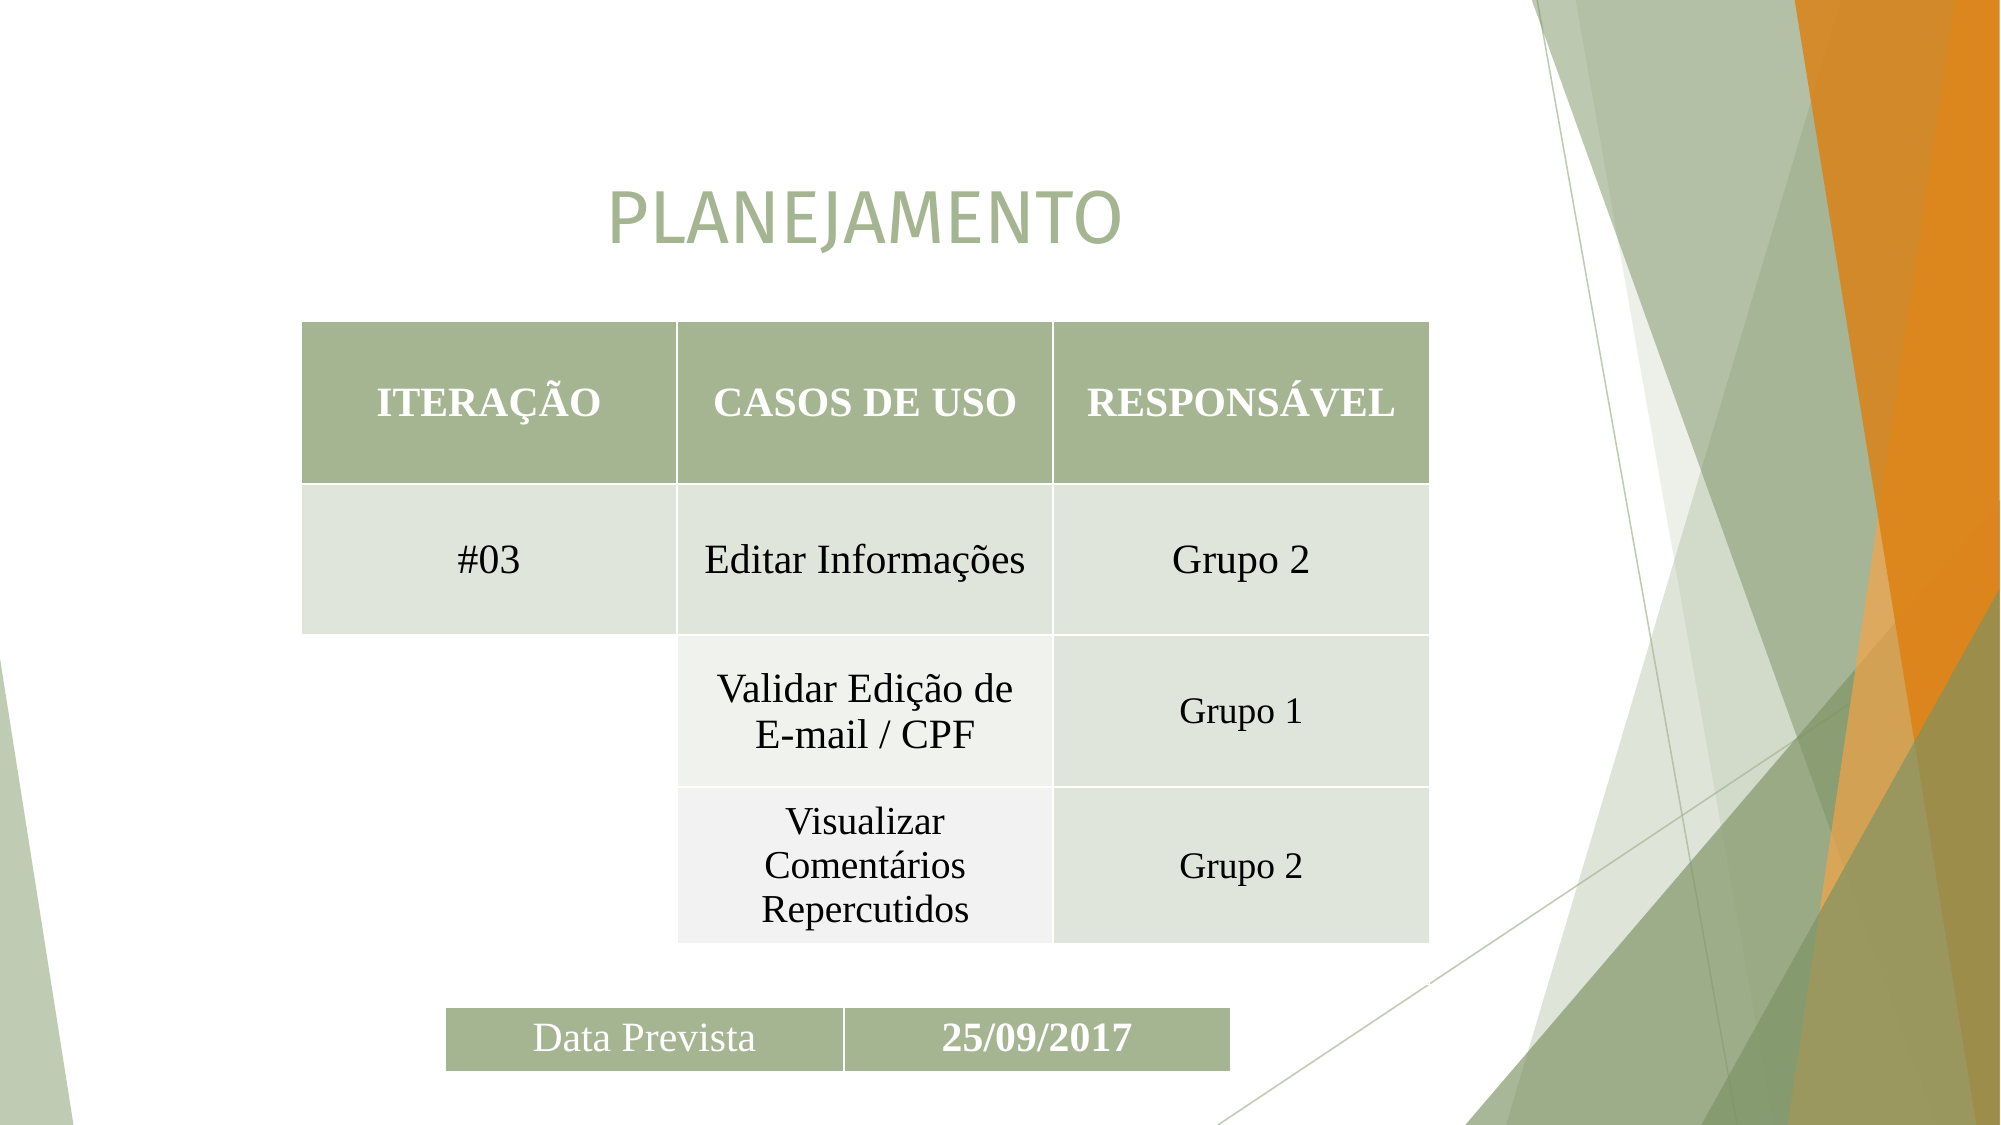

# PLANEJAMENTO
| ITERAÇÃO | CASOS DE USO | RESPONSÁVEL |
| --- | --- | --- |
| #03 | Acessar Sobre Nós | Grupo 1 |
|  | Acessar Fale Conosco (Contato) | Grupo 2 |
|  |  |  |
|  | Acessar Chat Síncrono | Grupo 1 |
|  |  |  |
|  |  |  |
| ITERAÇÃO | CASOS DE USO | RESPONSÁVEL |
| --- | --- | --- |
| #03 | Editar Informações | Grupo 2 |
|  | Validar Edição de E-mail / CPF | Grupo 1 |
|  |  |  |
|  | Visualizar Comentários Repercutidos | Grupo 2 |
|  |  |  |
| Data Prevista | 25/09/2017 |
| --- | --- |